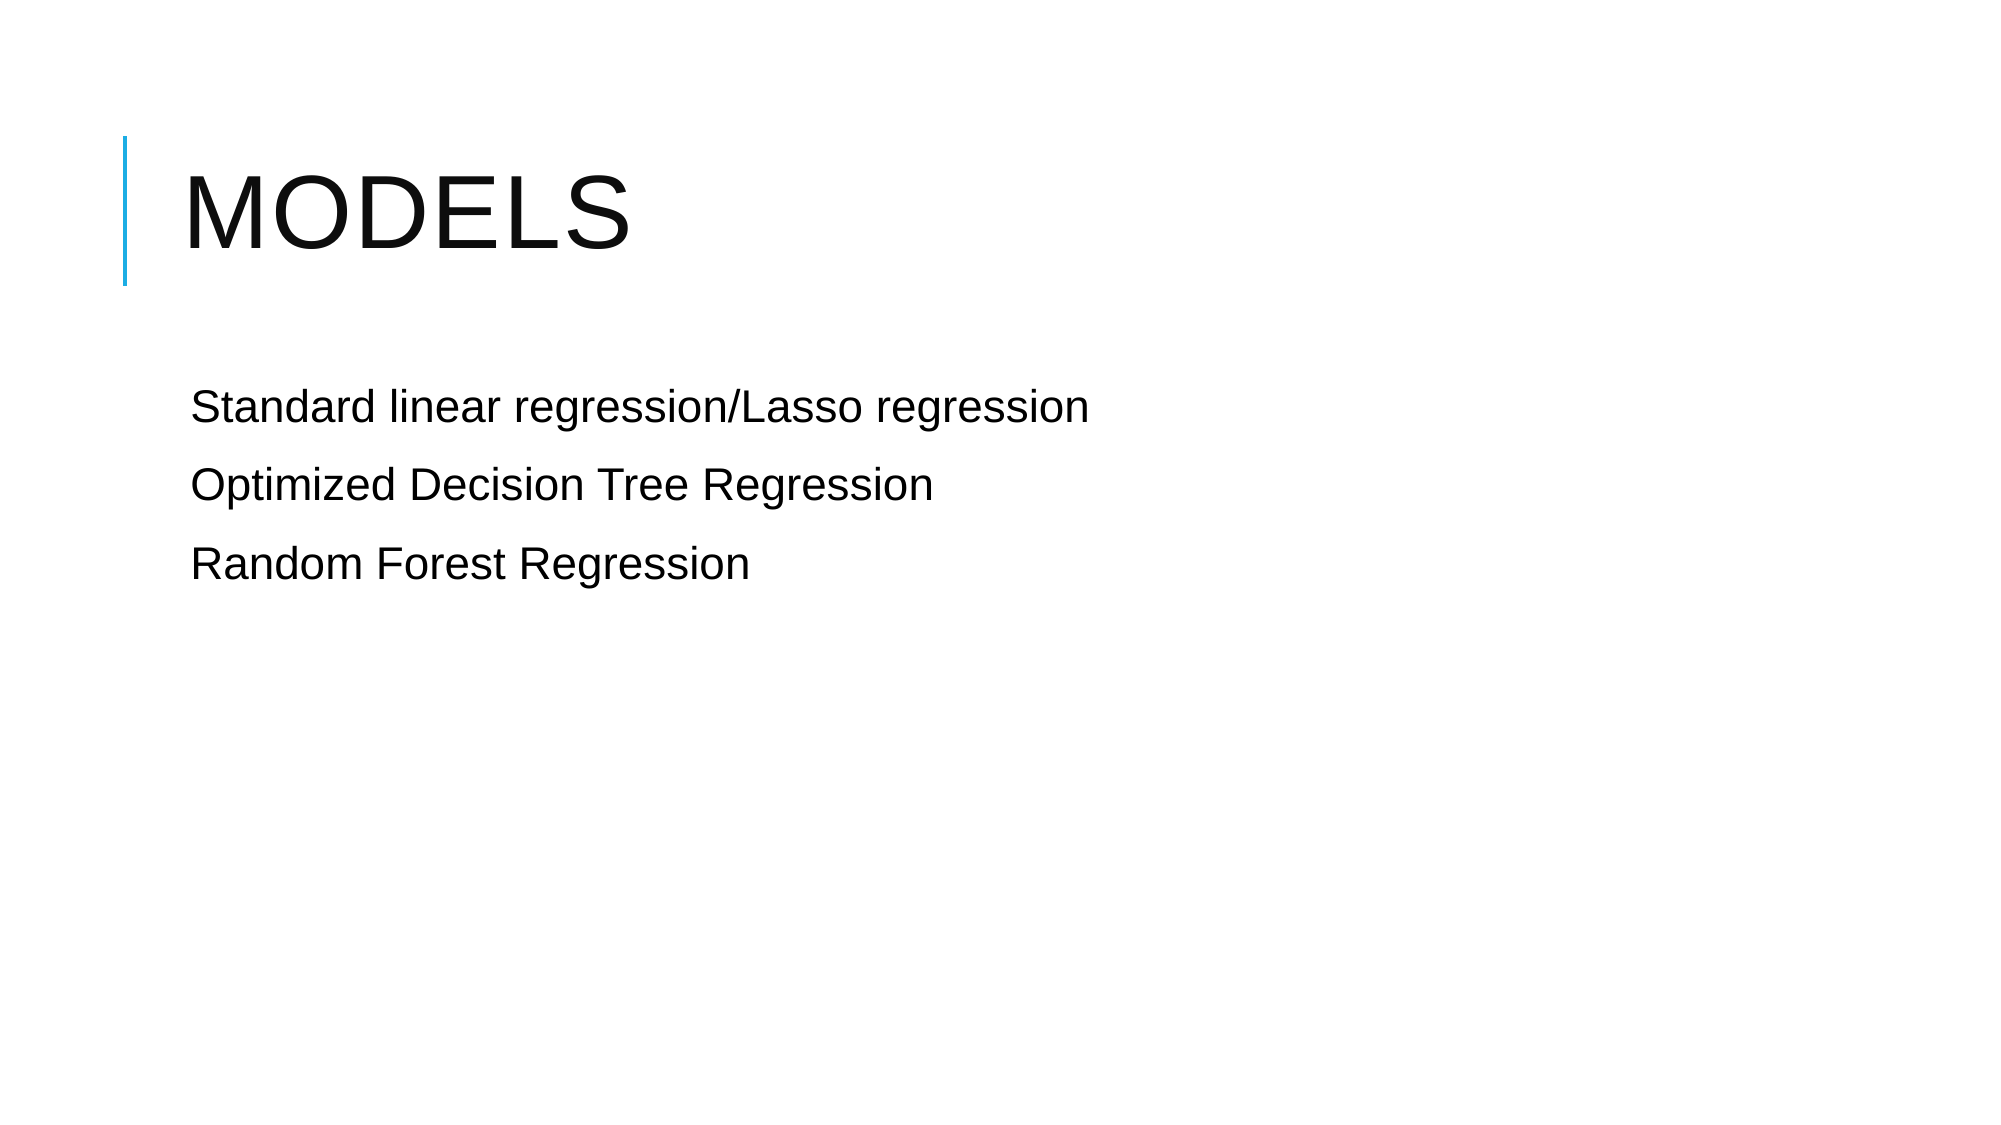

# Models
Standard linear regression/Lasso regression
Optimized Decision Tree Regression
Random Forest Regression